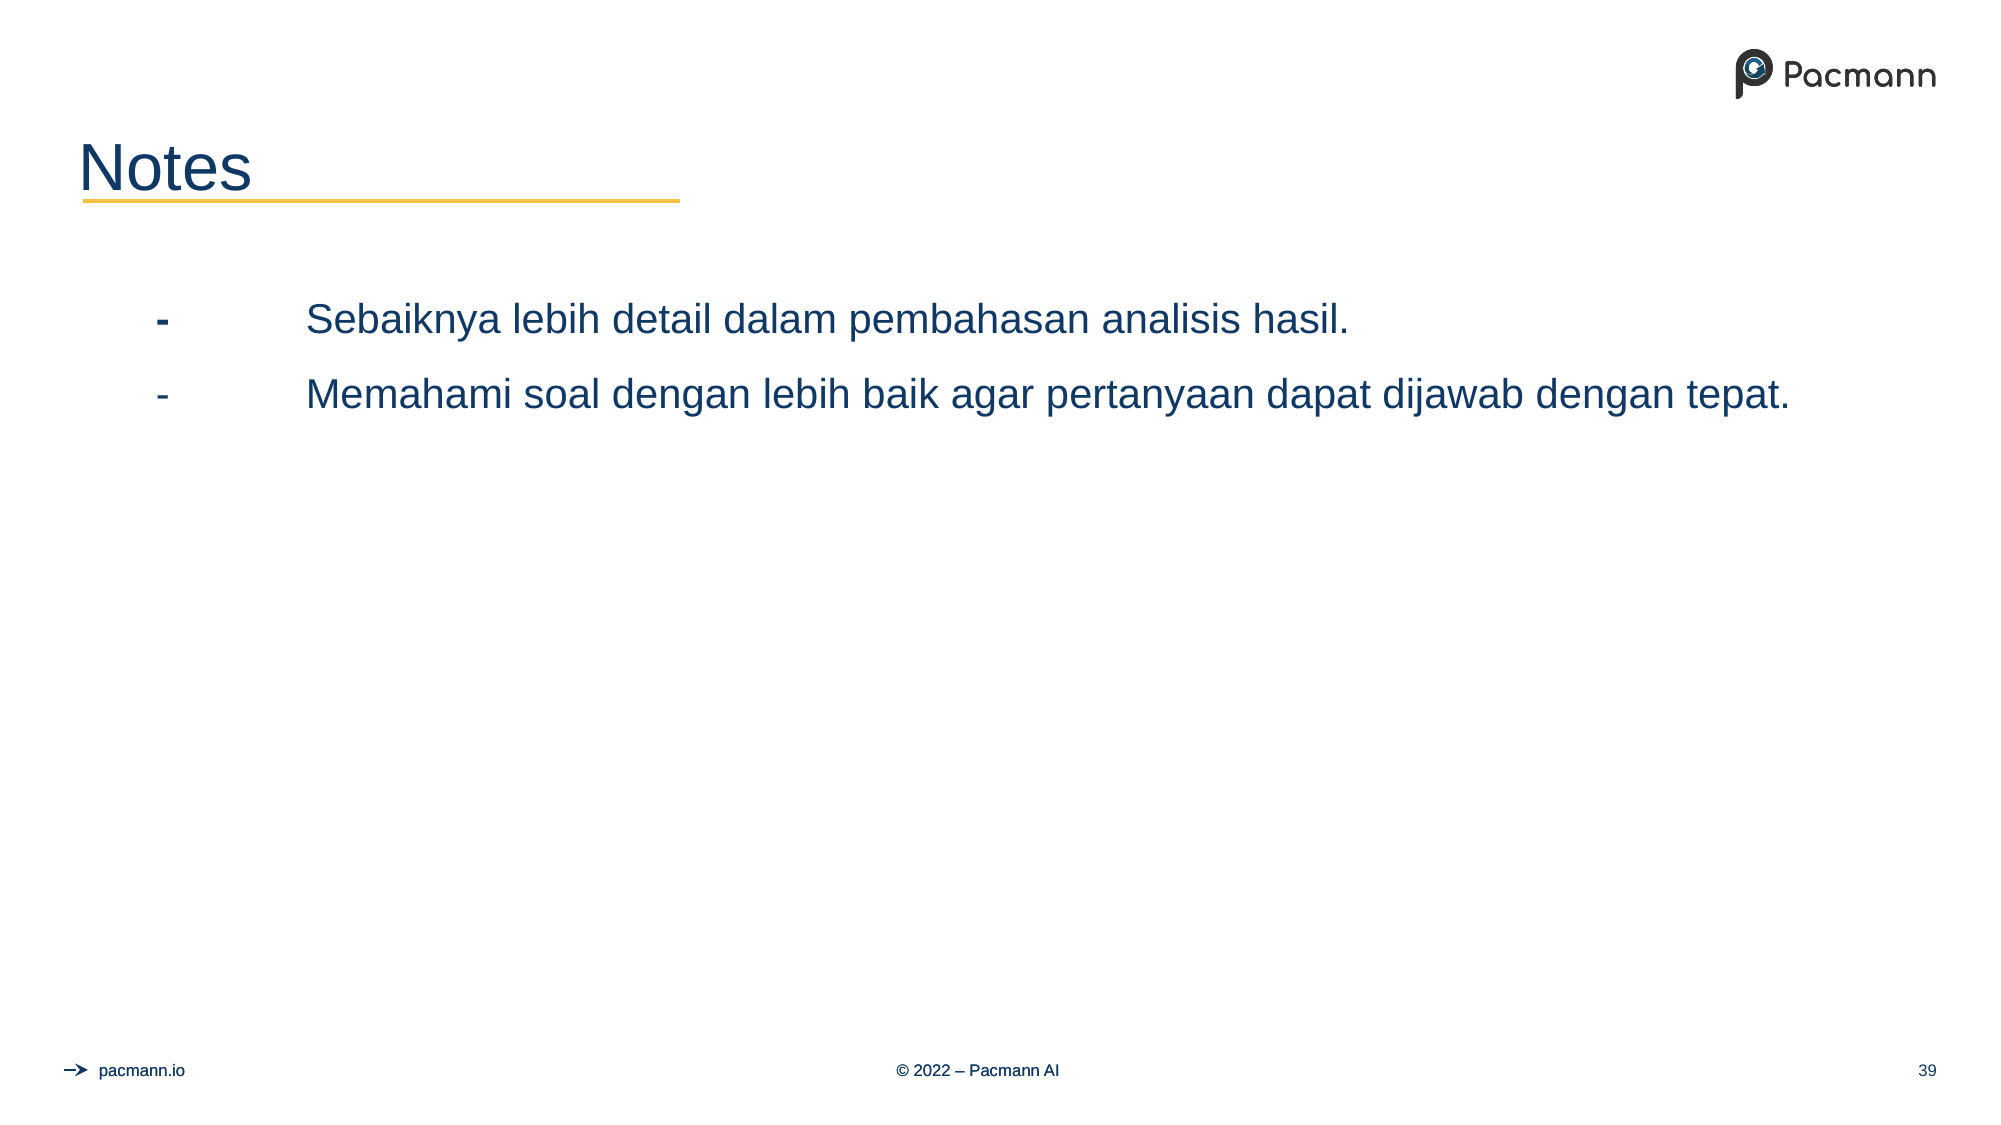

# Notes
-	Sebaiknya lebih detail dalam pembahasan analisis hasil.
-	Memahami soal dengan lebih baik agar pertanyaan dapat dijawab dengan tepat.